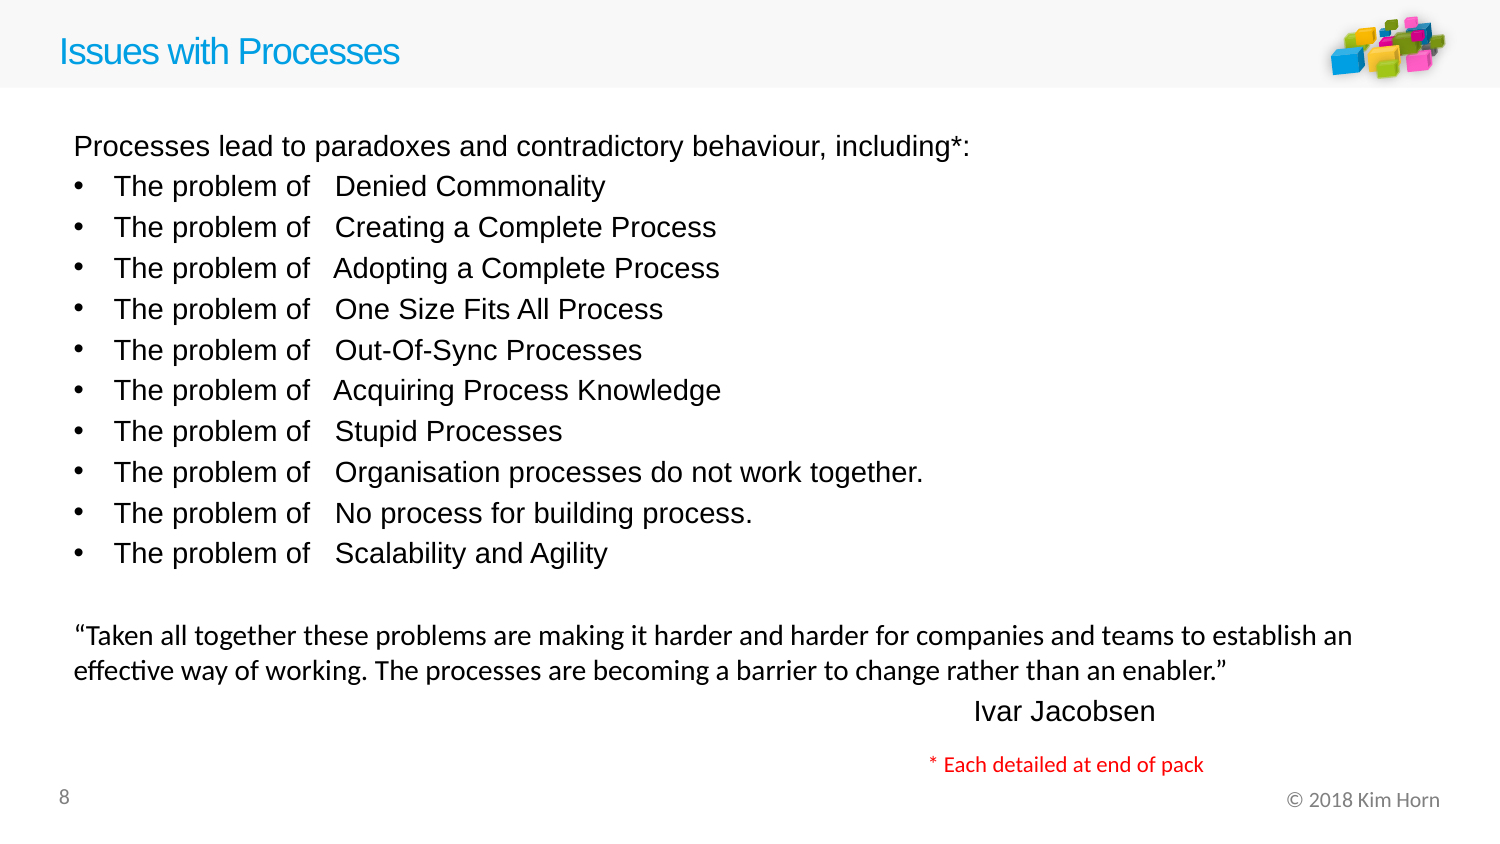

# Issues with Processes
Processes lead to paradoxes and contradictory behaviour, including*:
The problem of   Denied Commonality
The problem of   Creating a Complete Process
The problem of   Adopting a Complete Process
The problem of   One Size Fits All Process
The problem of   Out-Of-Sync Processes
The problem of   Acquiring Process Knowledge
The problem of   Stupid Processes
The problem of   Organisation processes do not work together.
The problem of   No process for building process.
The problem of   Scalability and Agility

“Taken all together these problems are making it harder and harder for companies and teams to establish an effective way of working. The processes are becoming a barrier to change rather than an enabler.”
						Ivar Jacobsen

* Each detailed at end of pack